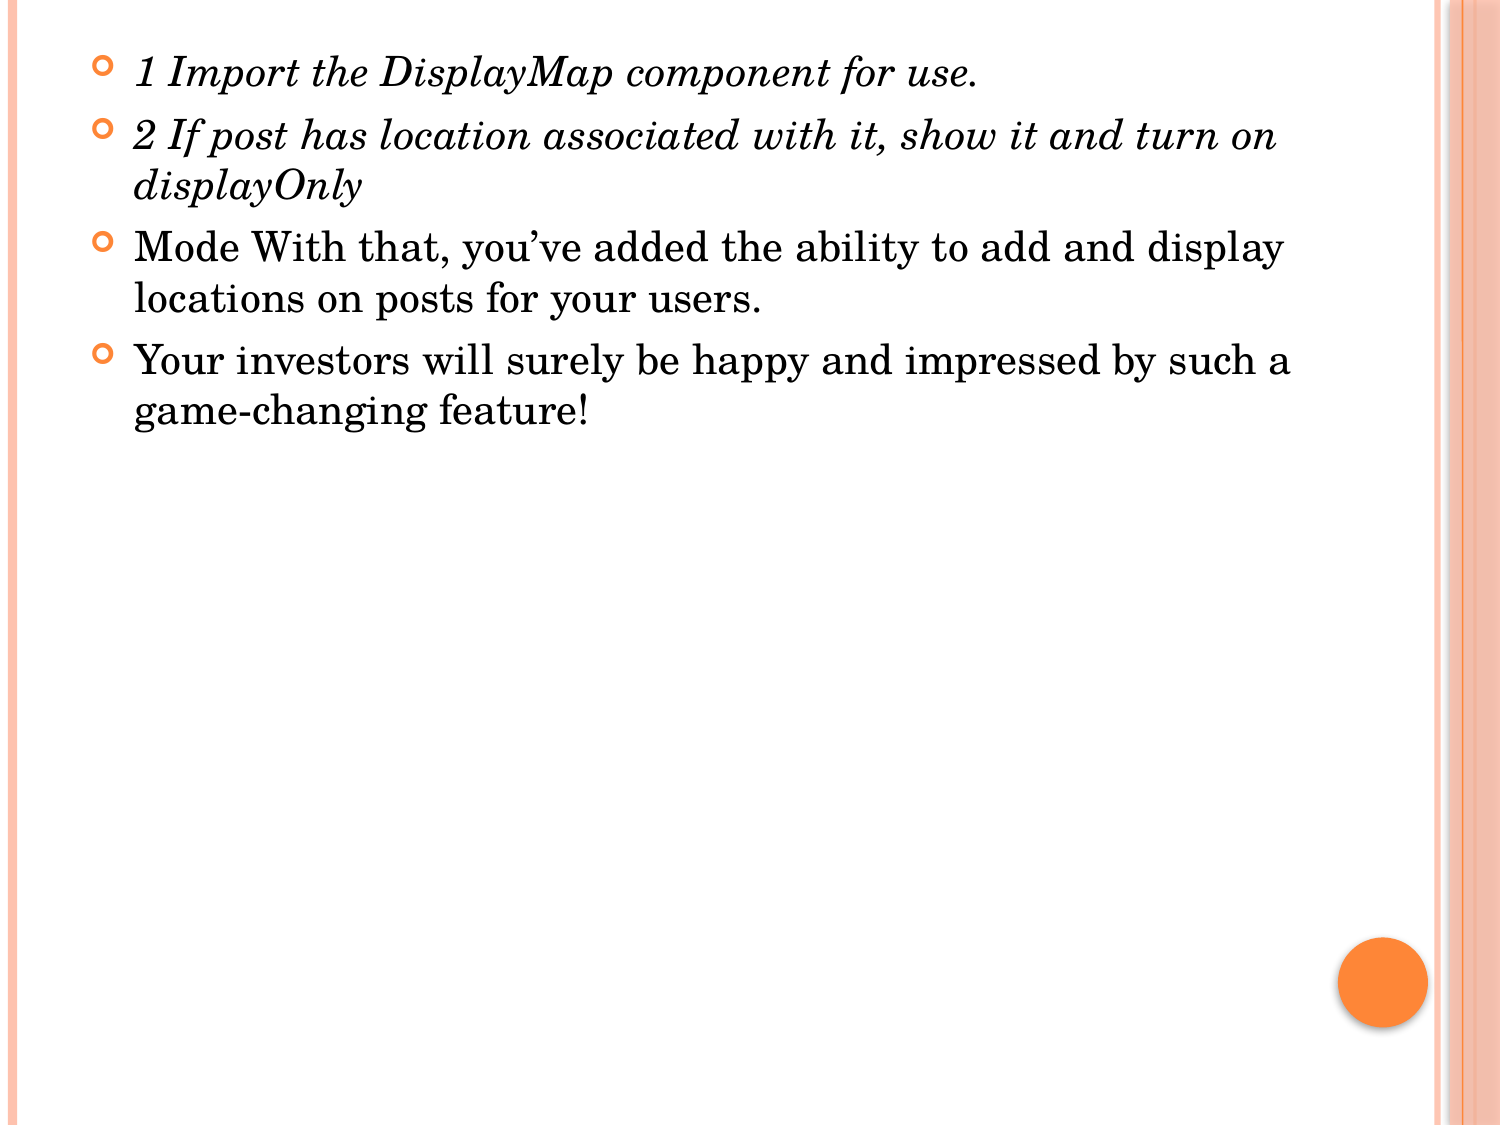

1 Import the DisplayMap component for use.
2 If post has location associated with it, show it and turn on displayOnly
Mode With that, you’ve added the ability to add and display locations on posts for your users.
Your investors will surely be happy and impressed by such a game-changing feature!